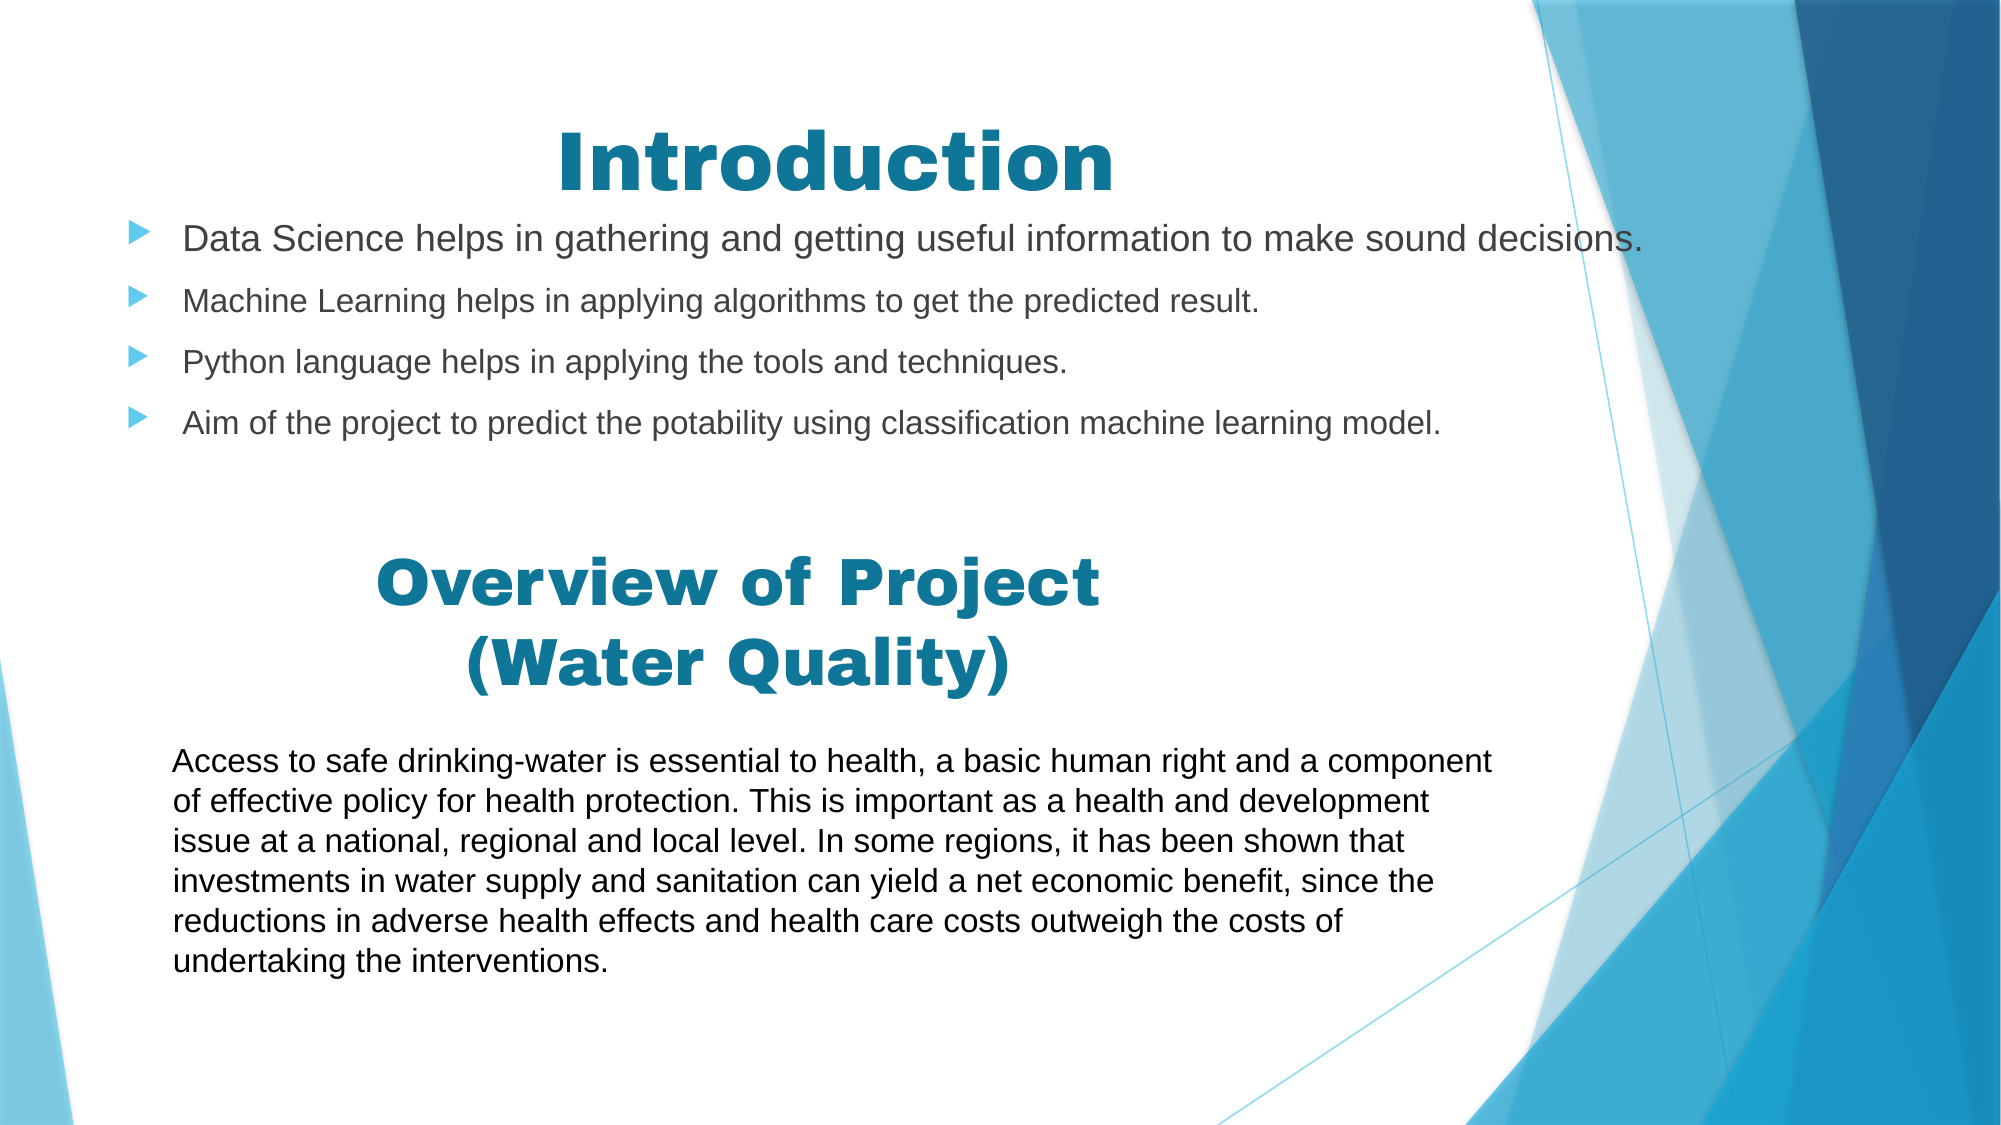

# Introduction
Data Science helps in gathering and getting useful information to make sound decisions.
Machine Learning helps in applying algorithms to get the predicted result.
Python language helps in applying the tools and techniques.
Aim of the project to predict the potability using classification machine learning model.
Overview of Project (Water Quality)
Access to safe drinking-water is essential to health, a basic human right and a component of effective policy for health protection. This is important as a health and development issue at a national, regional and local level. In some regions, it has been shown that investments in water supply and sanitation can yield a net economic benefit, since the reductions in adverse health effects and health care costs outweigh the costs of undertaking the interventions.